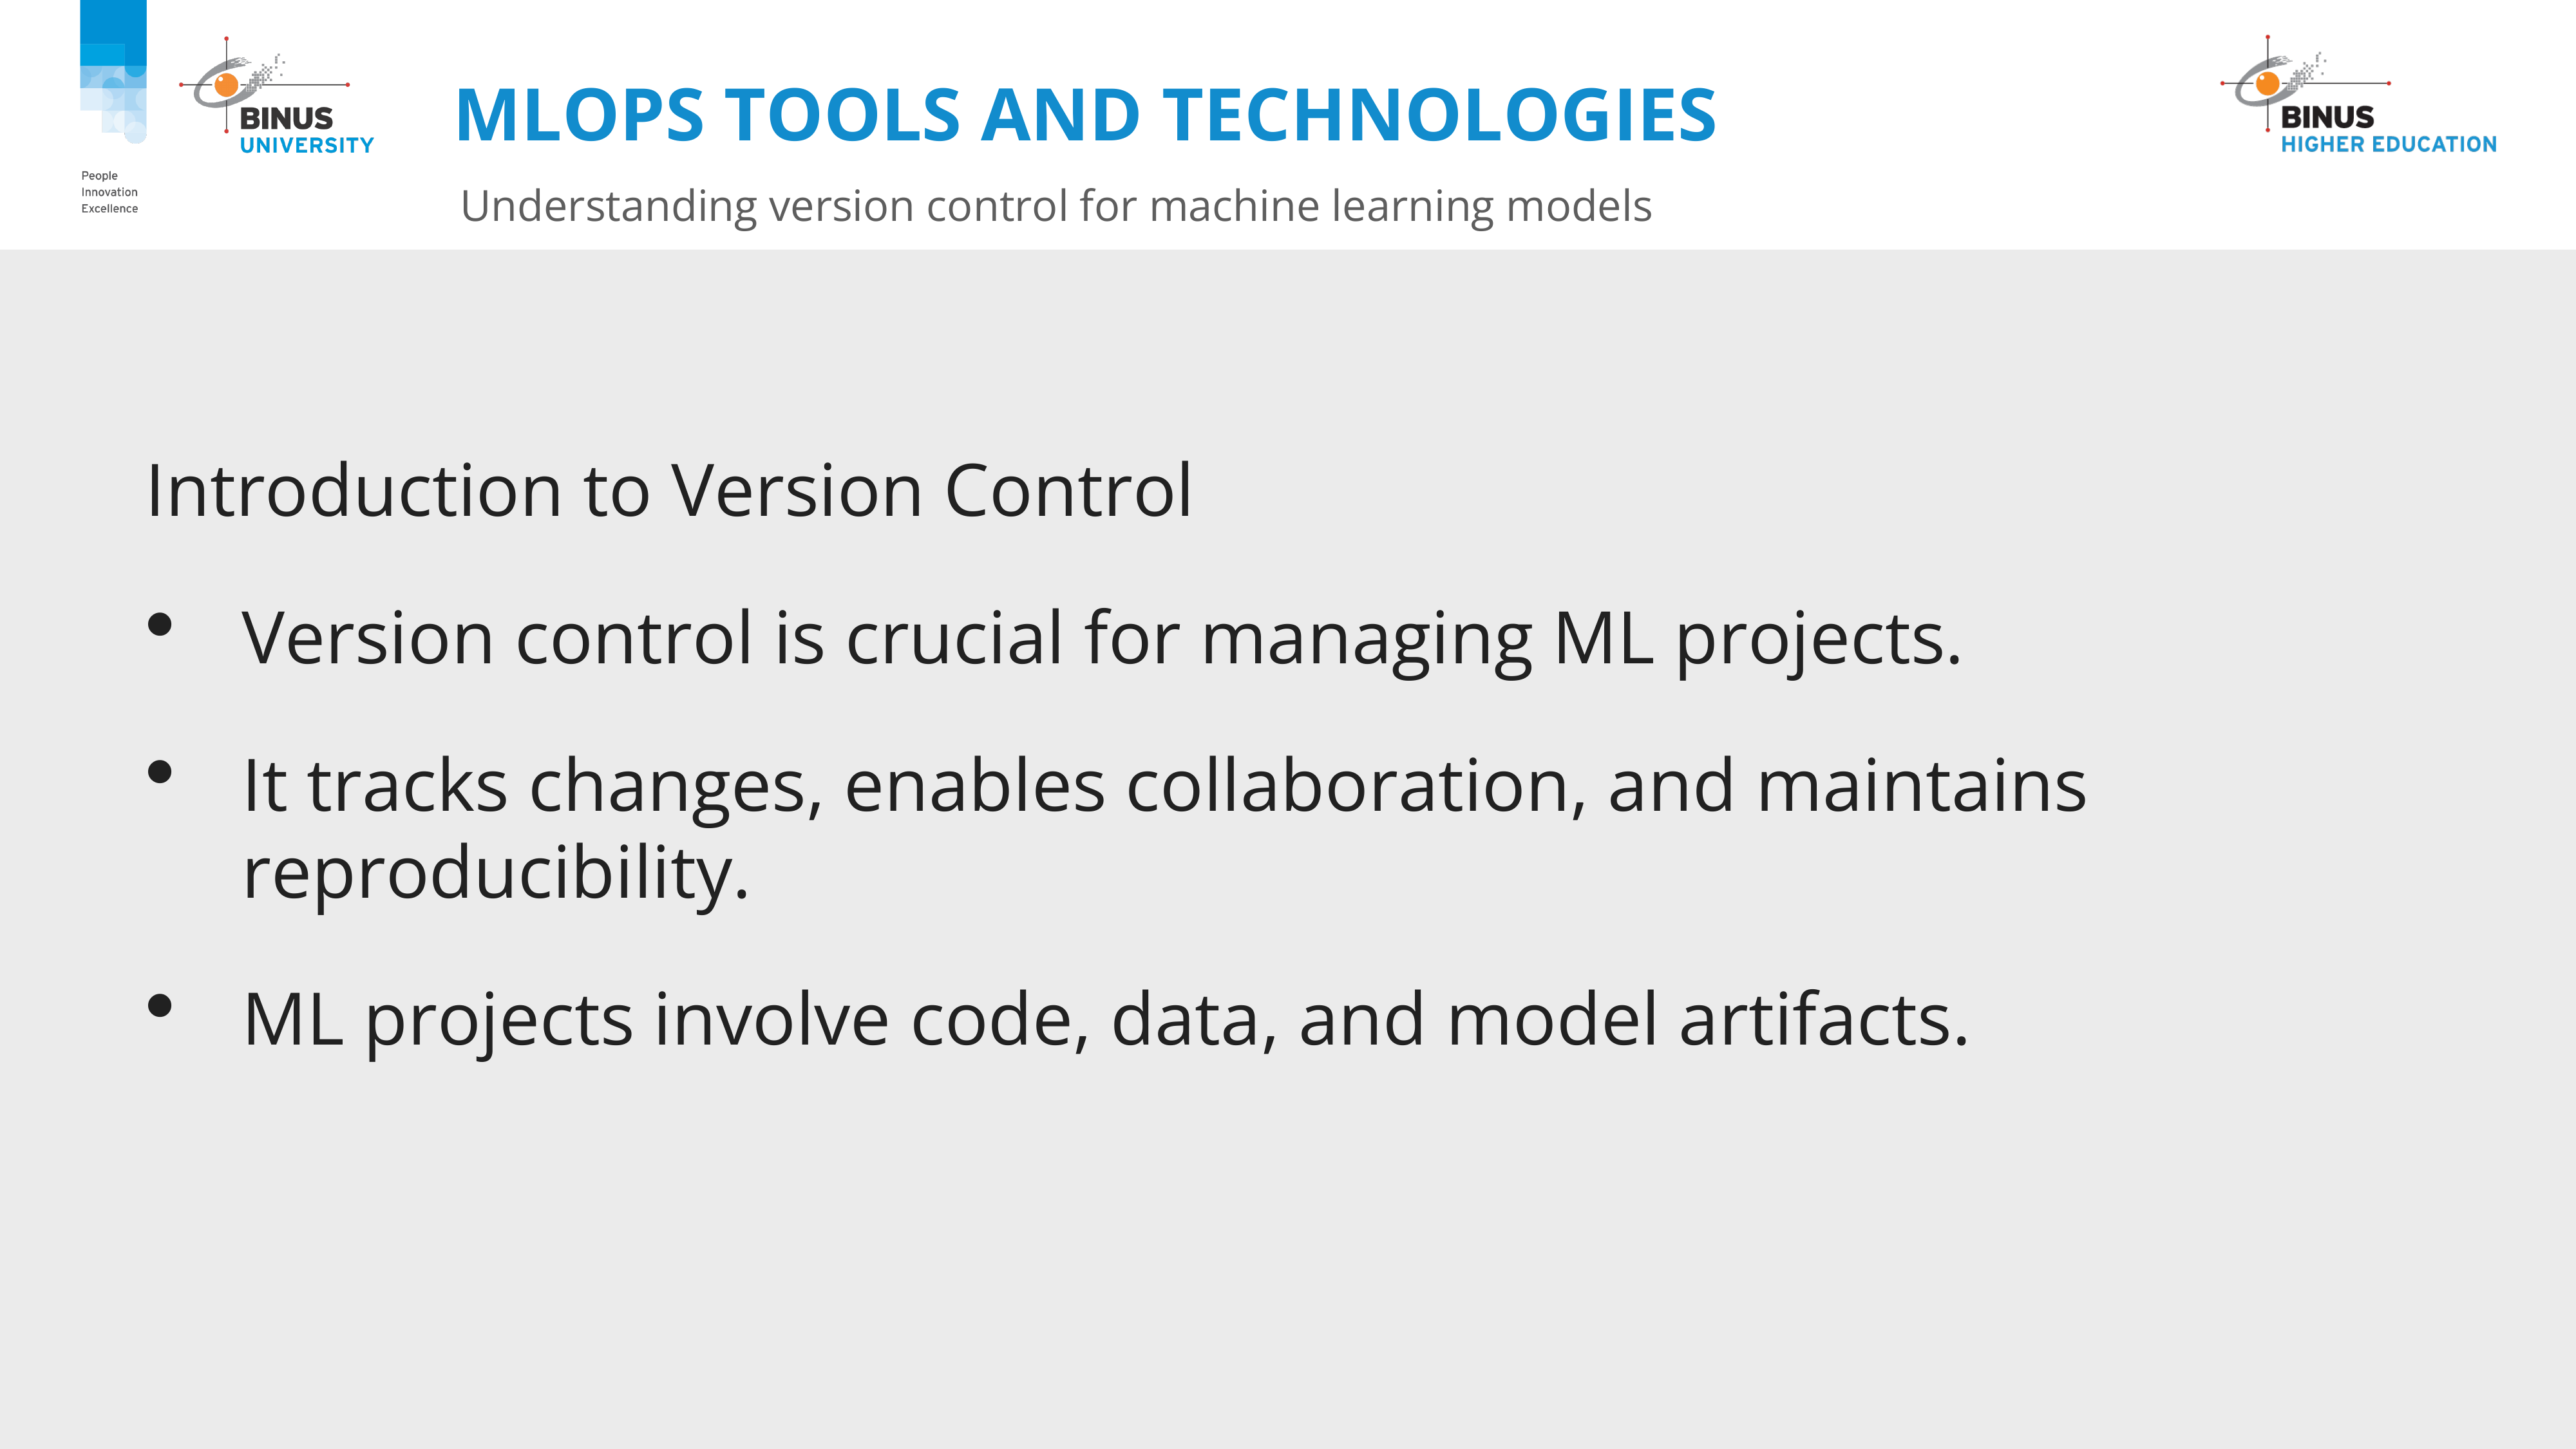

# MLOps Tools and Technologies
Understanding version control for machine learning models
Introduction to Version Control
Version control is crucial for managing ML projects.
It tracks changes, enables collaboration, and maintains reproducibility.
ML projects involve code, data, and model artifacts.